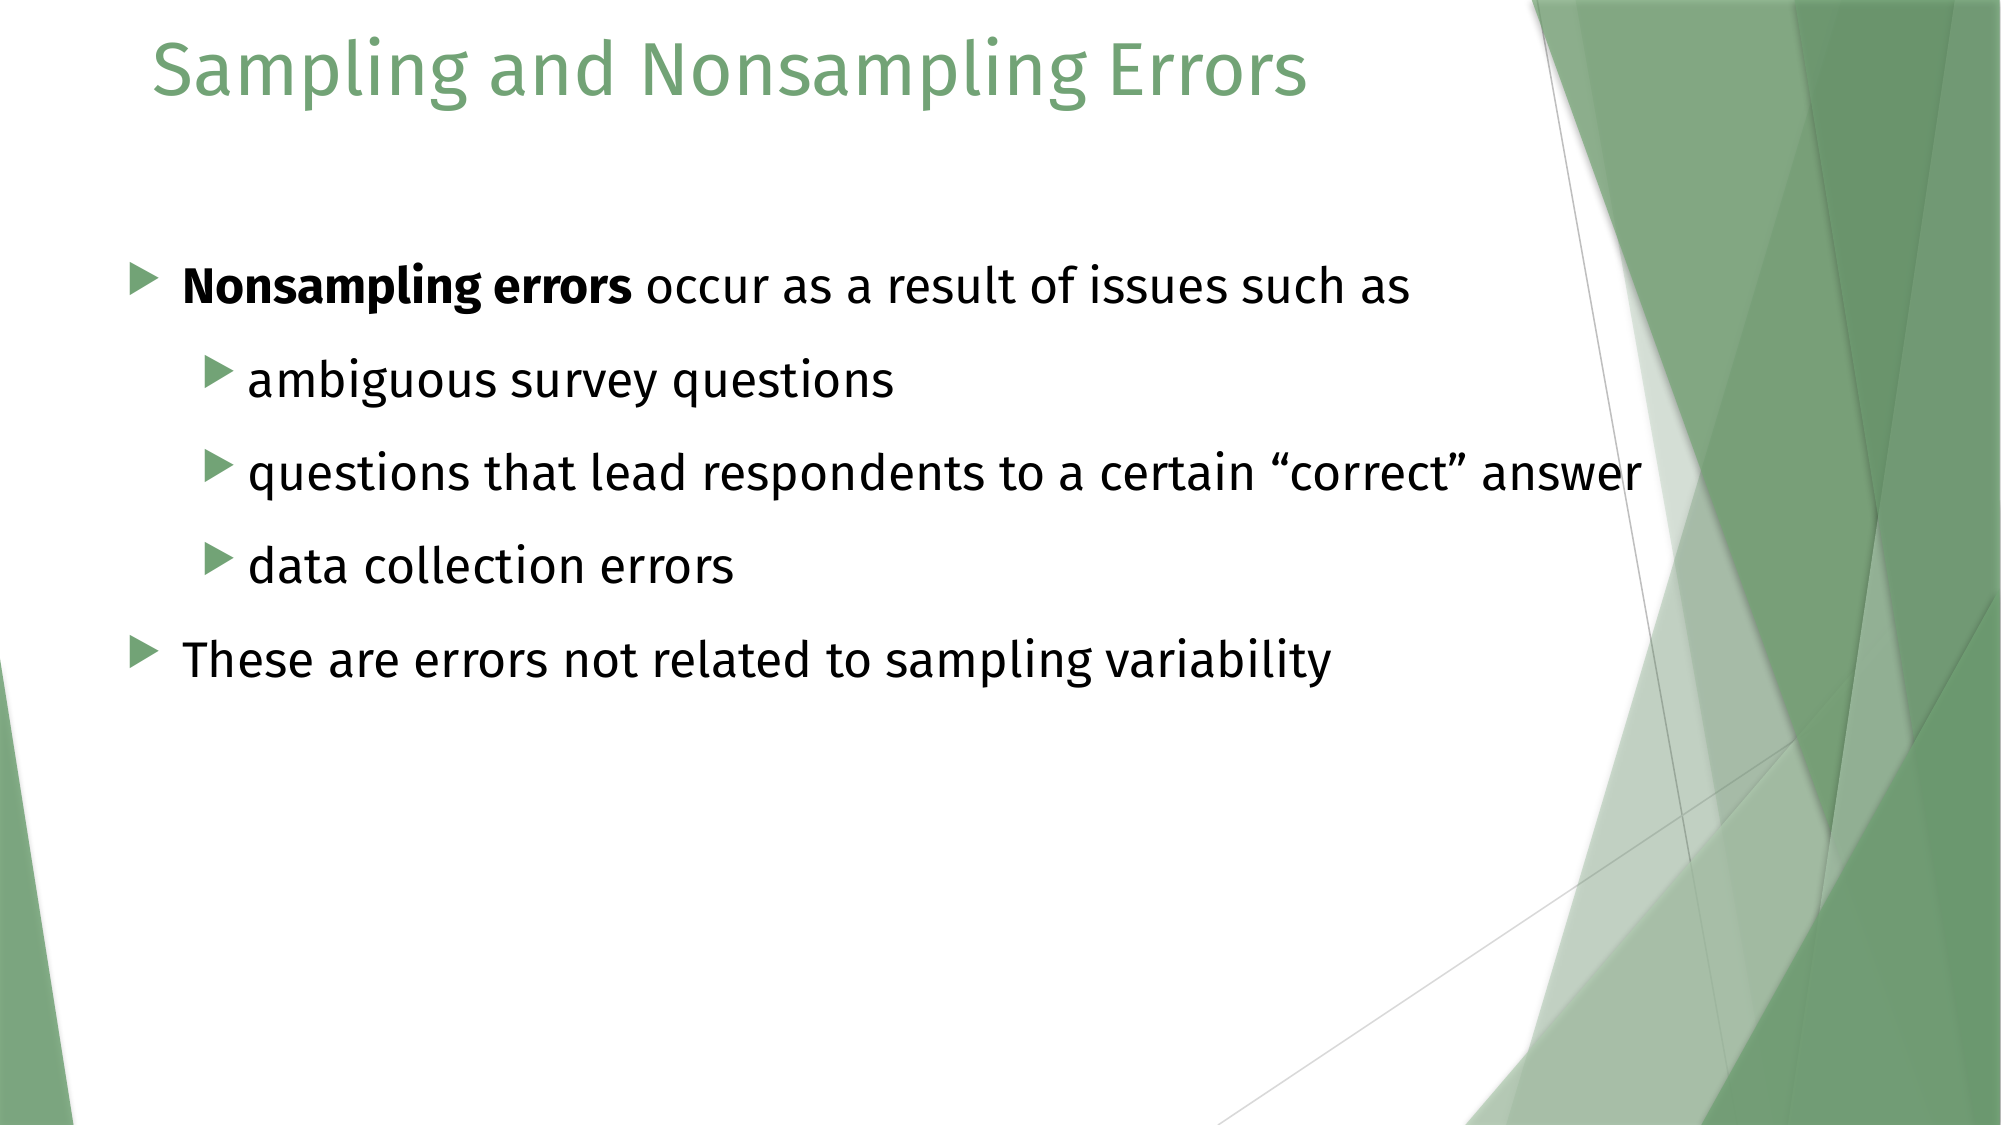

# Sampling and Nonsampling Errors
Nonsampling errors occur as a result of issues such as
ambiguous survey questions
questions that lead respondents to a certain “correct” answer
data collection errors
These are errors not related to sampling variability